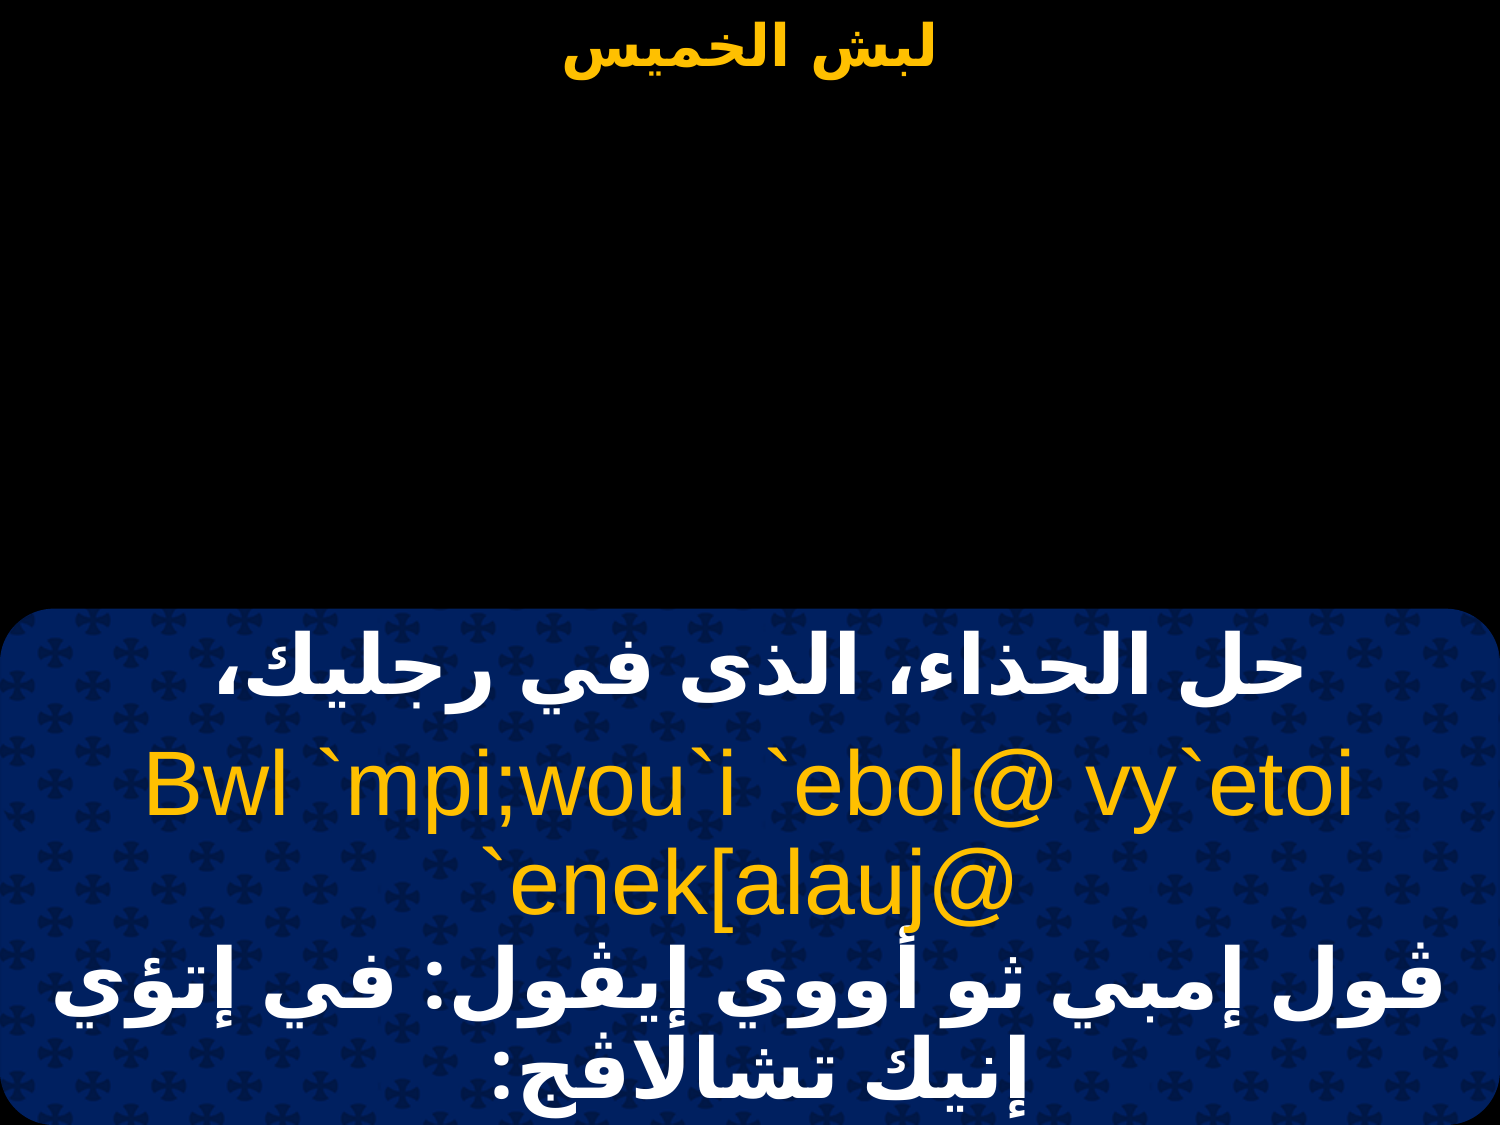

#
حل الحذاء، الذى في رجليك،
Bwl `mpi;wou`i `ebol@ vy`etoi `enek[alauj@
ڤول إمبي ثو أووي إيڤول: في إتؤي إنيك تشالاڤج: